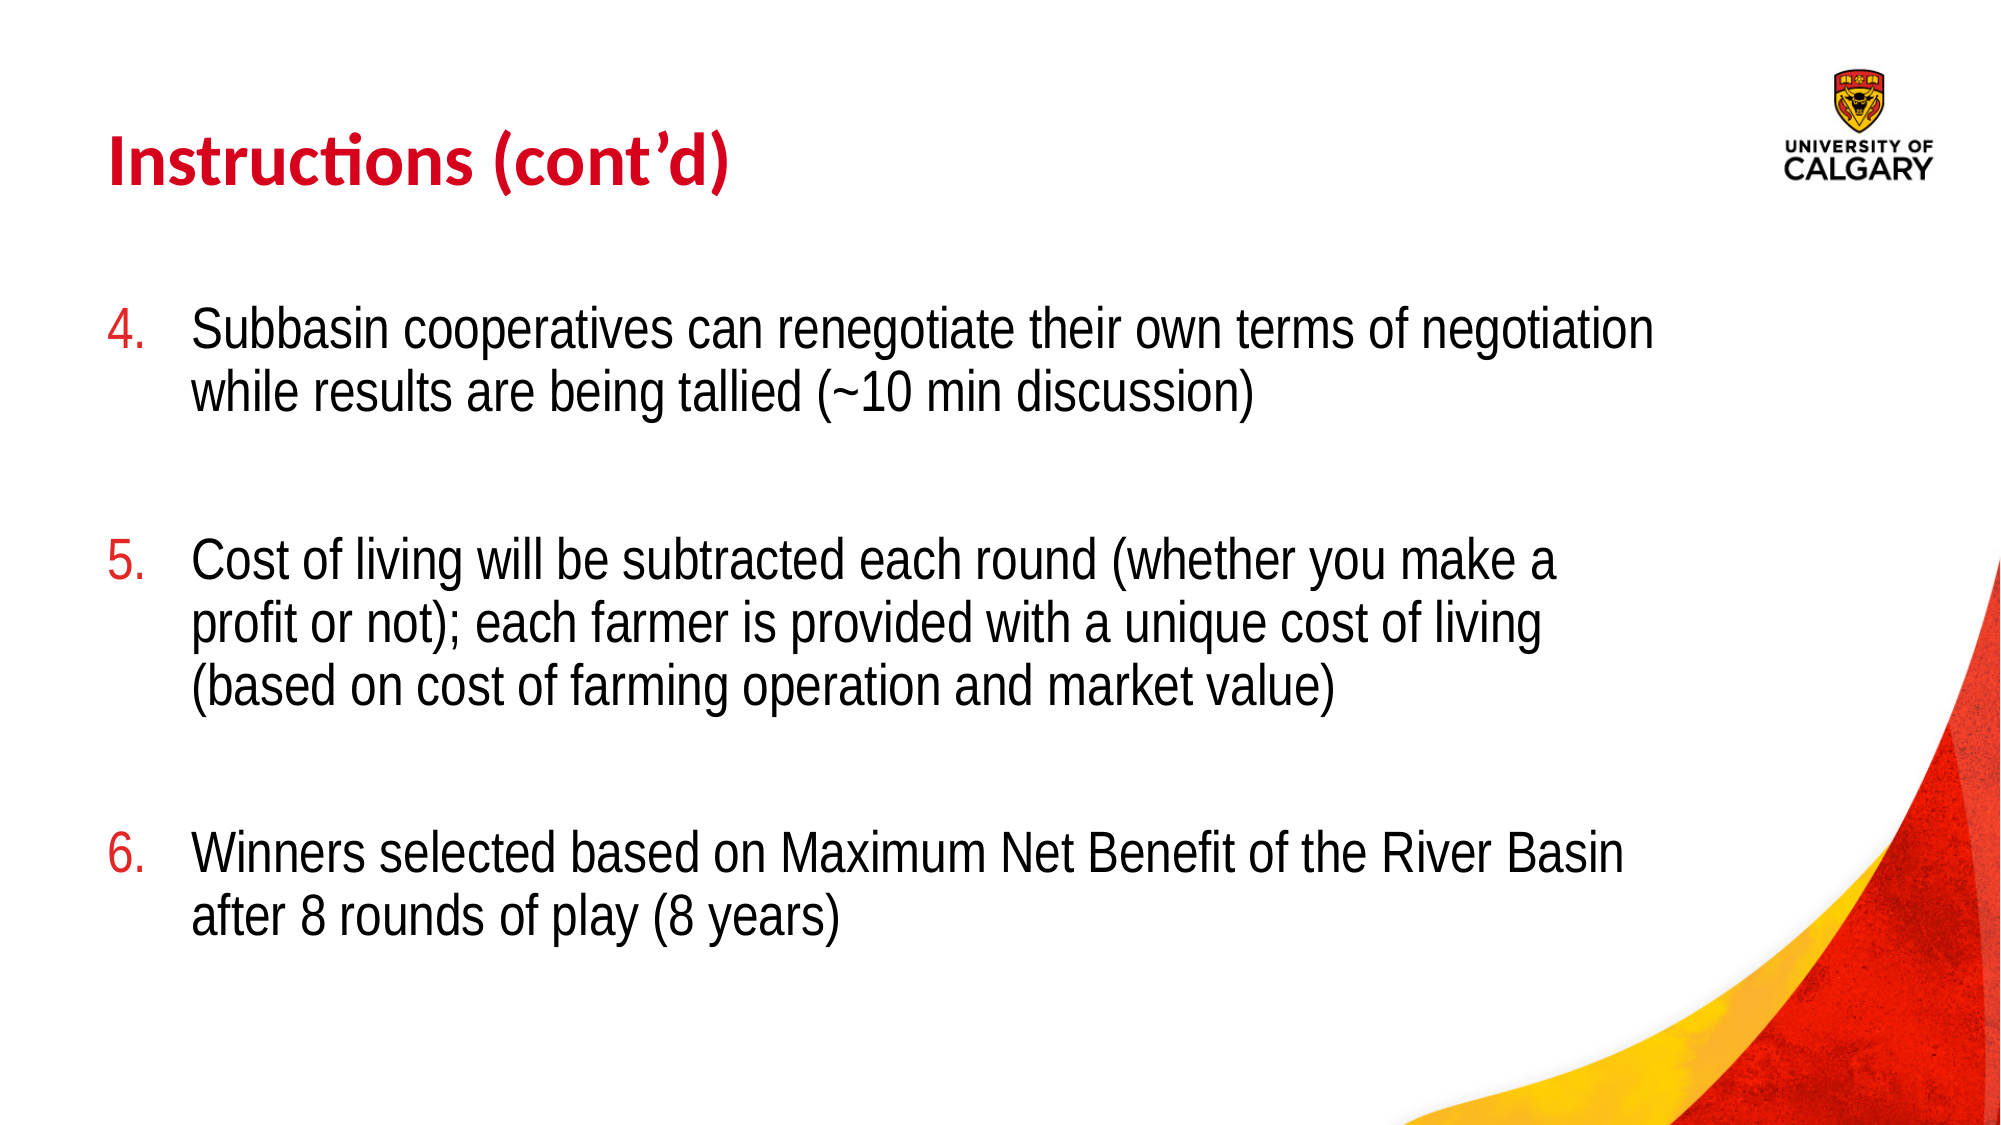

# Instructions (cont’d)
Subbasin cooperatives can renegotiate their own terms of negotiation while results are being tallied (~10 min discussion)

Cost of living will be subtracted each round (whether you make a profit or not); each farmer is provided with a unique cost of living (based on cost of farming operation and market value)

Winners selected based on Maximum Net Benefit of the River Basin after 8 rounds of play (8 years)